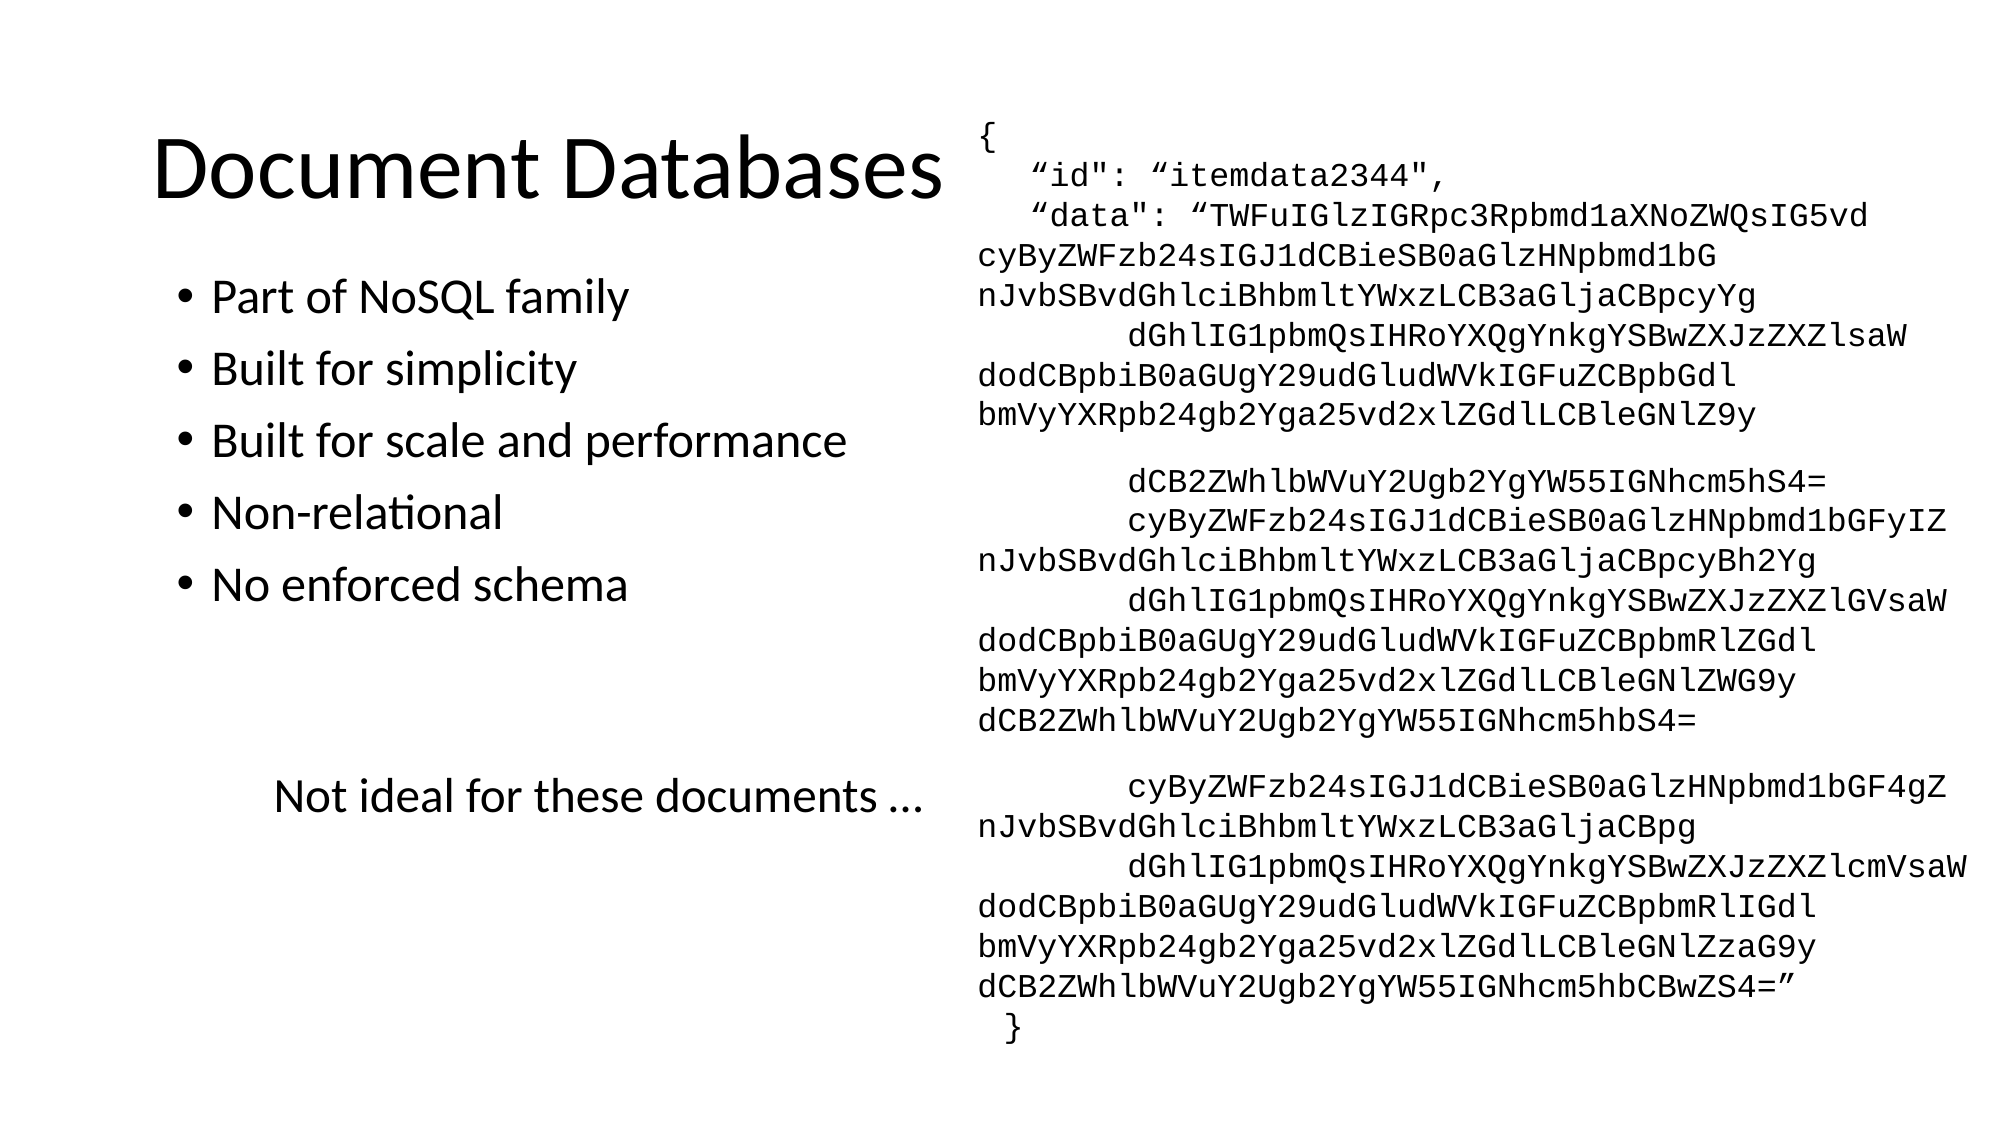

# Document Databases
{
    “id": “itemdata2344",
    “data": “TWFuIGlzIGRpc3Rpbmd1aXNoZWQsIG5vd	cyByZWFzb24sIGJ1dCBieSB0aGlzHNpbmd1bG	nJvbSBvdGhlciBhbmltYWxzLCB3aGljaCBpcyYg
    	dGhlIG1pbmQsIHRoYXQgYnkgYSBwZXJzZXZlsaW 	dodCBpbiB0aGUgY29udGludWVkIGFuZCBpbGdl   	bmVyYXRpb24gb2Yga25vd2xlZGdlLCBleGNlZ9y

	dCB2ZWhlbWVuY2Ugb2YgYW55IGNhcm5hS4=
	cyByZWFzb24sIGJ1dCBieSB0aGlzHNpbmd1bGFyIZ 	nJvbSBvdGhlciBhbmltYWxzLCB3aGljaCBpcyBh2Yg
    	dGhlIG1pbmQsIHRoYXQgYnkgYSBwZXJzZXZlGVsaW 	dodCBpbiB0aGUgY29udGludWVkIGFuZCBpbmRlZGdl   	bmVyYXRpb24gb2Yga25vd2xlZGdlLCBleGNlZWG9y 	dCB2ZWhlbWVuY2Ugb2YgYW55IGNhcm5hbS4=

	cyByZWFzb24sIGJ1dCBieSB0aGlzHNpbmd1bGF4gZ 	nJvbSBvdGhlciBhbmltYWxzLCB3aGljaCBpg
    	dGhlIG1pbmQsIHRoYXQgYnkgYSBwZXJzZXZlcmVsaW 	dodCBpbiB0aGUgY29udGludWVkIGFuZCBpbmRlIGdl   	bmVyYXRpb24gb2Yga25vd2xlZGdlLCBleGNlZzaG9y 	dCB2ZWhlbWVuY2Ugb2YgYW55IGNhcm5hbCBwZS4=”
  }
Part of NoSQL family
Built for simplicity
Built for scale and performance
Non-relational
No enforced schema

Not ideal for these documents …